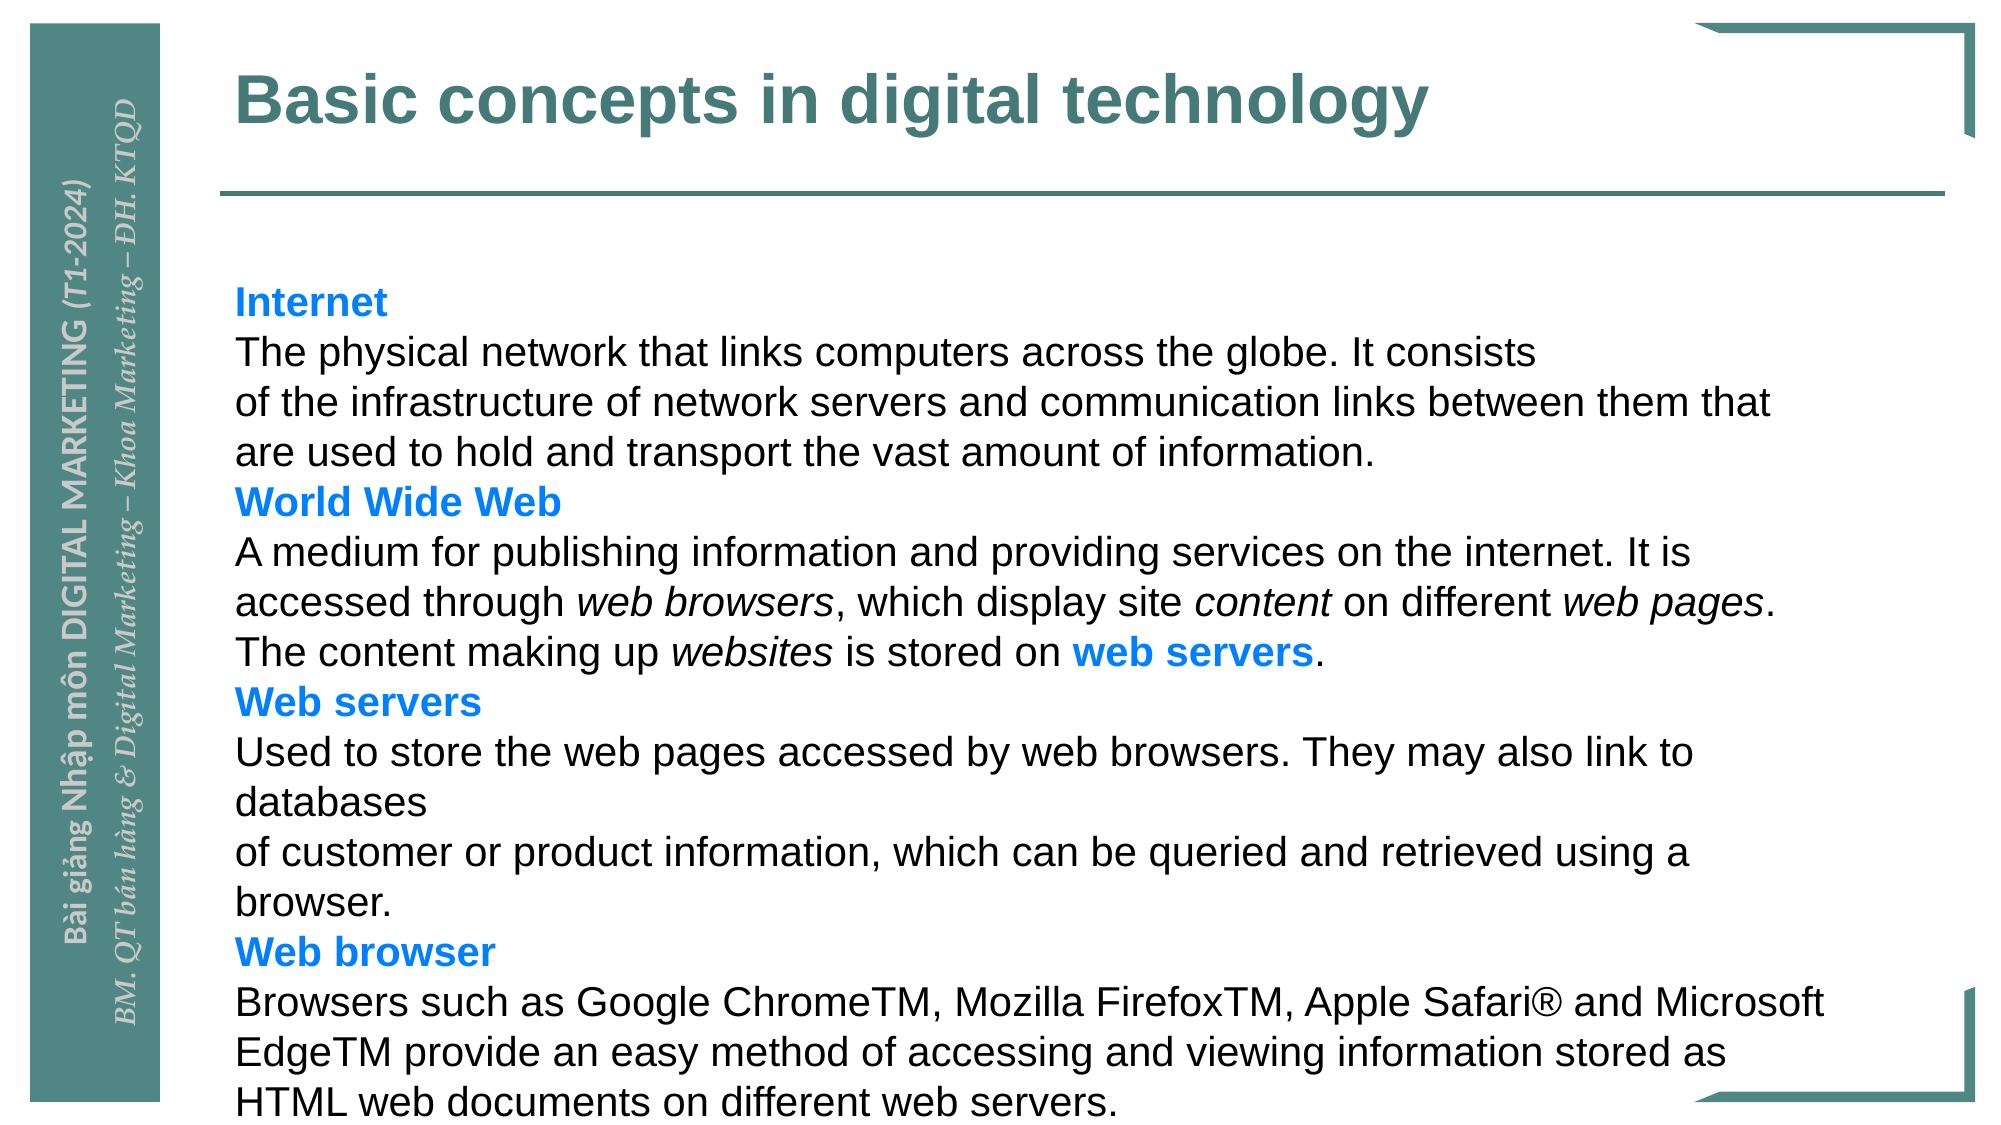

# Basic concepts in digital technology
Internet
The physical network that links computers across the globe. It consists
of the infrastructure of network servers and communication links between them that
are used to hold and transport the vast amount of information.
World Wide Web
A medium for publishing information and providing services on the internet. It is accessed through web browsers, which display site content on different web pages. The content making up websites is stored on web servers.
Web servers
Used to store the web pages accessed by web browsers. They may also link to databases
of customer or product information, which can be queried and retrieved using a browser.
Web browser
Browsers such as Google ChromeTM, Mozilla FirefoxTM, Apple Safari® and Microsoft EdgeTM provide an easy method of accessing and viewing information stored as HTML web documents on different web servers.